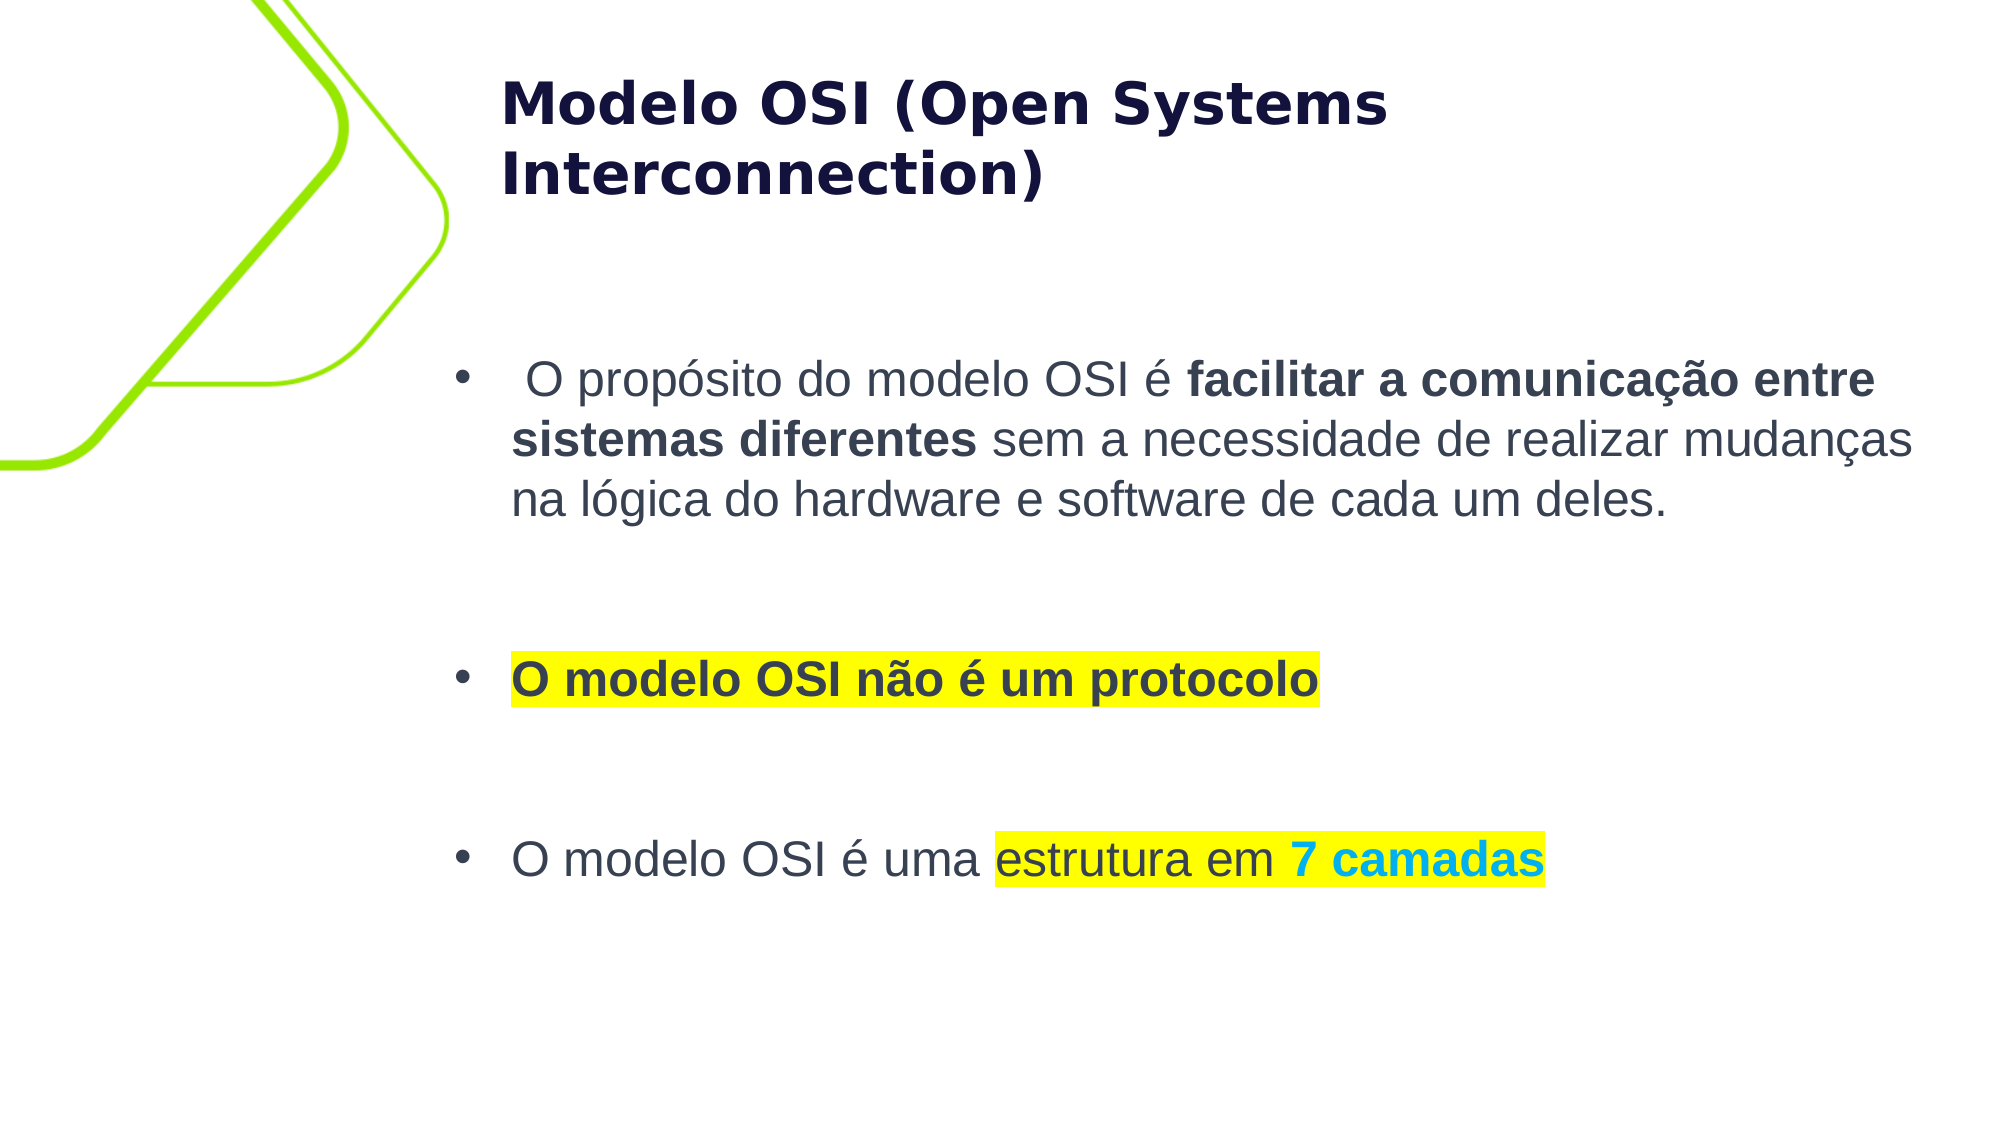

Modelo OSI (Open Systems Interconnection)
 O propósito do modelo OSI é facilitar a comunicação entre sistemas diferentes sem a necessidade de realizar mudanças na lógica do hardware e software de cada um deles.
O modelo OSI não é um protocolo
O modelo OSI é uma estrutura em 7 camadas